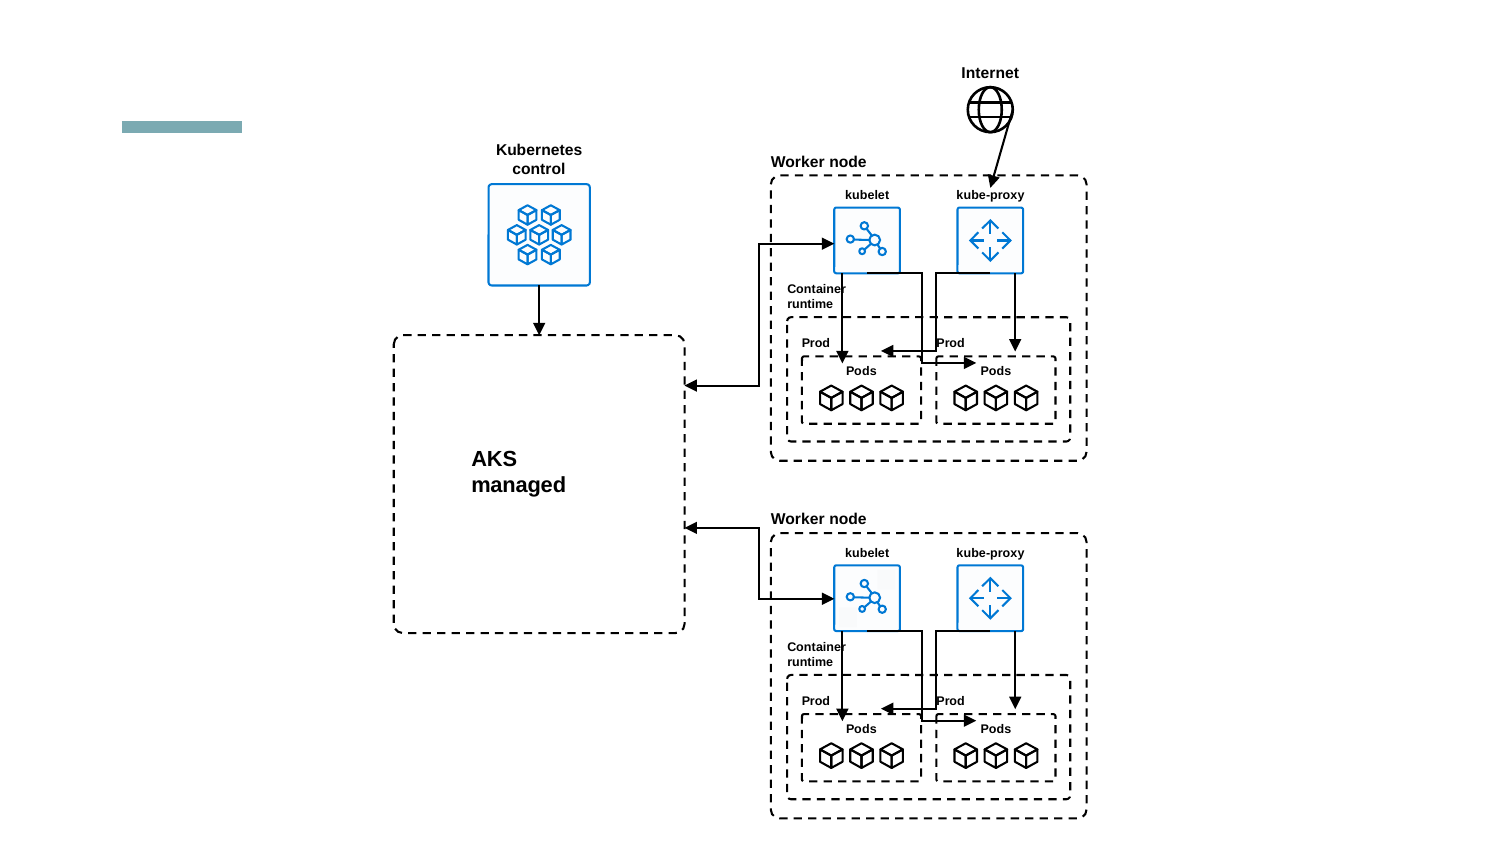

Internet

Kubernetes control
Worker node

kubelet
kube-proxy

Container runtime

Prod
Prod

Pods
Pods

AKS managed
Worker node

kubelet
kube-proxy

Container runtime

Prod
Prod

Pods
Pods